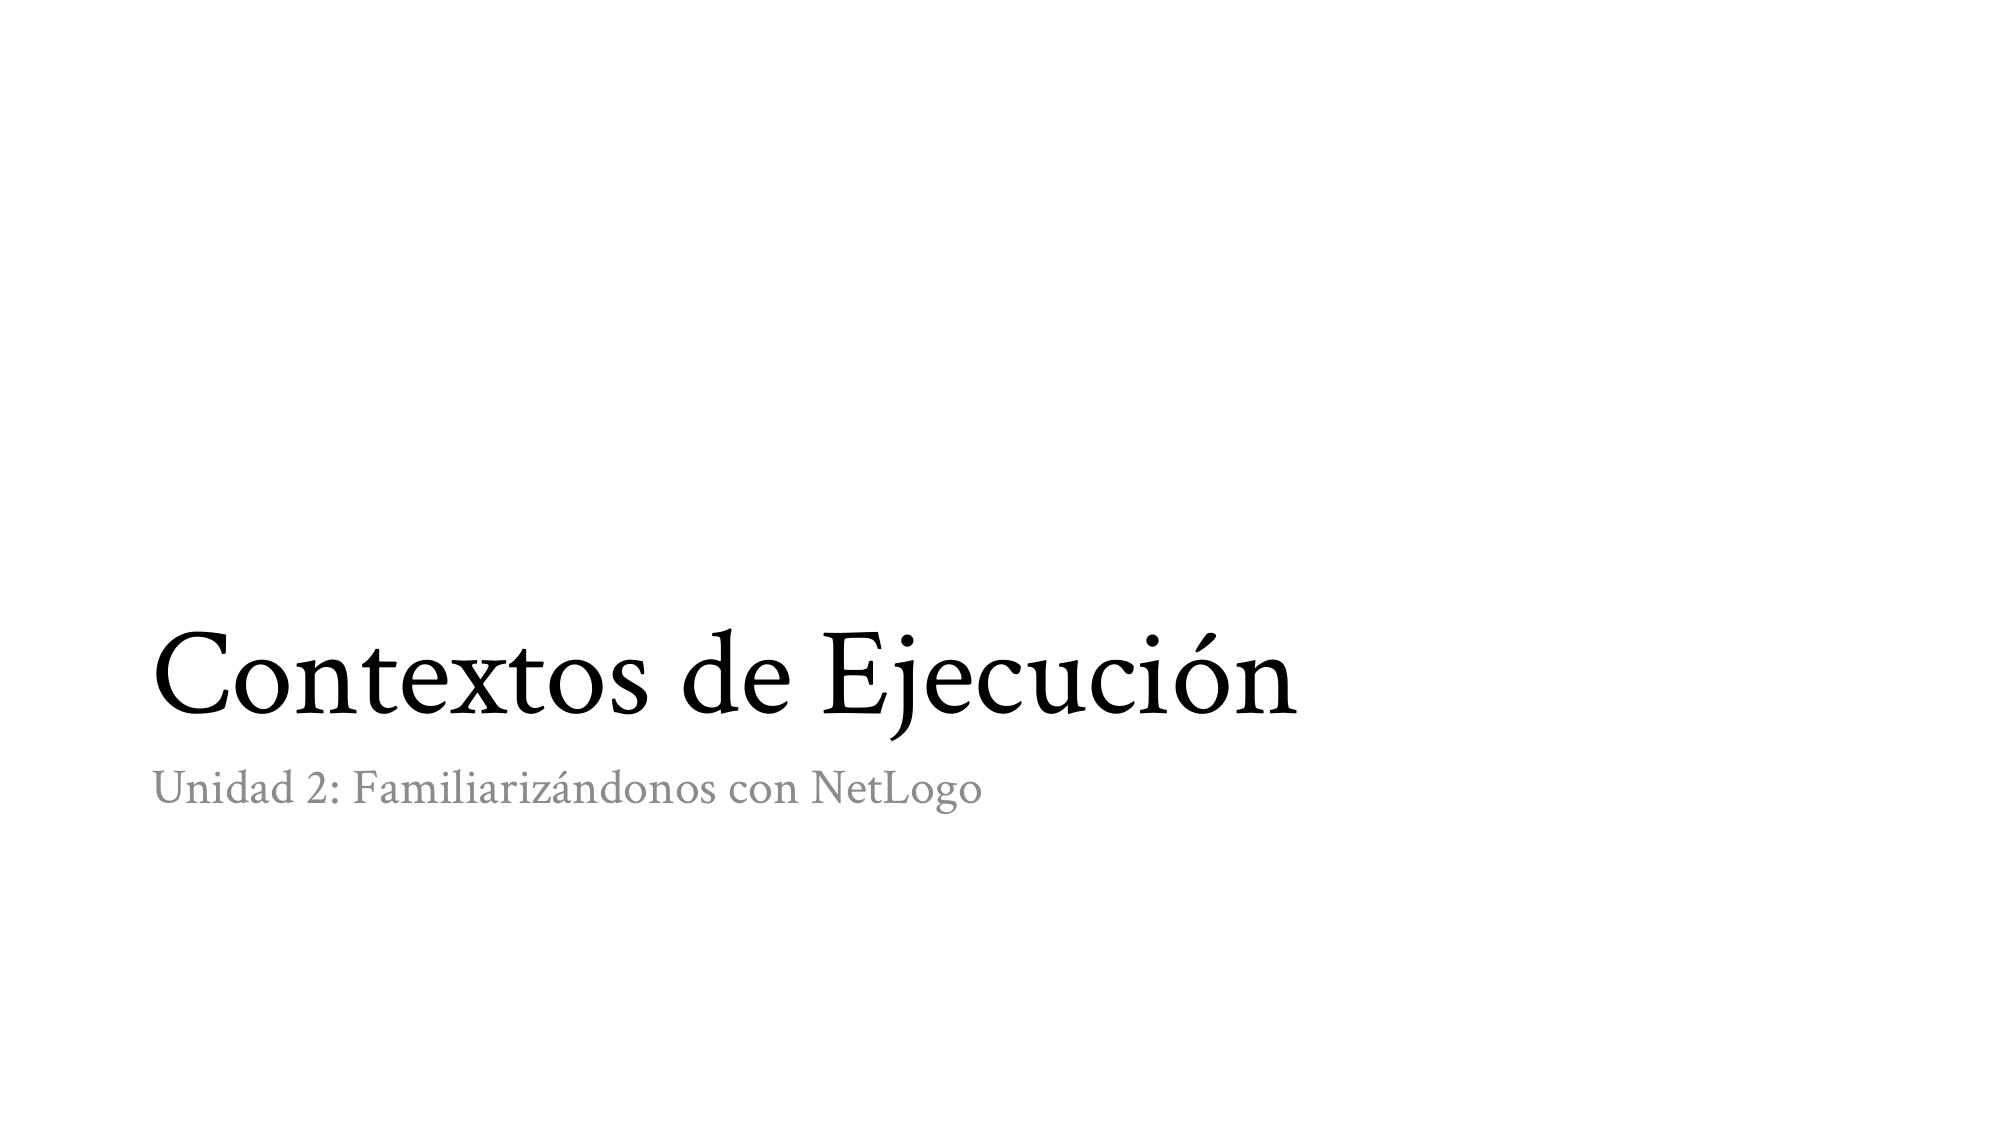

# Contextos de Ejecución
Unidad 2: Familiarizándonos con NetLogo